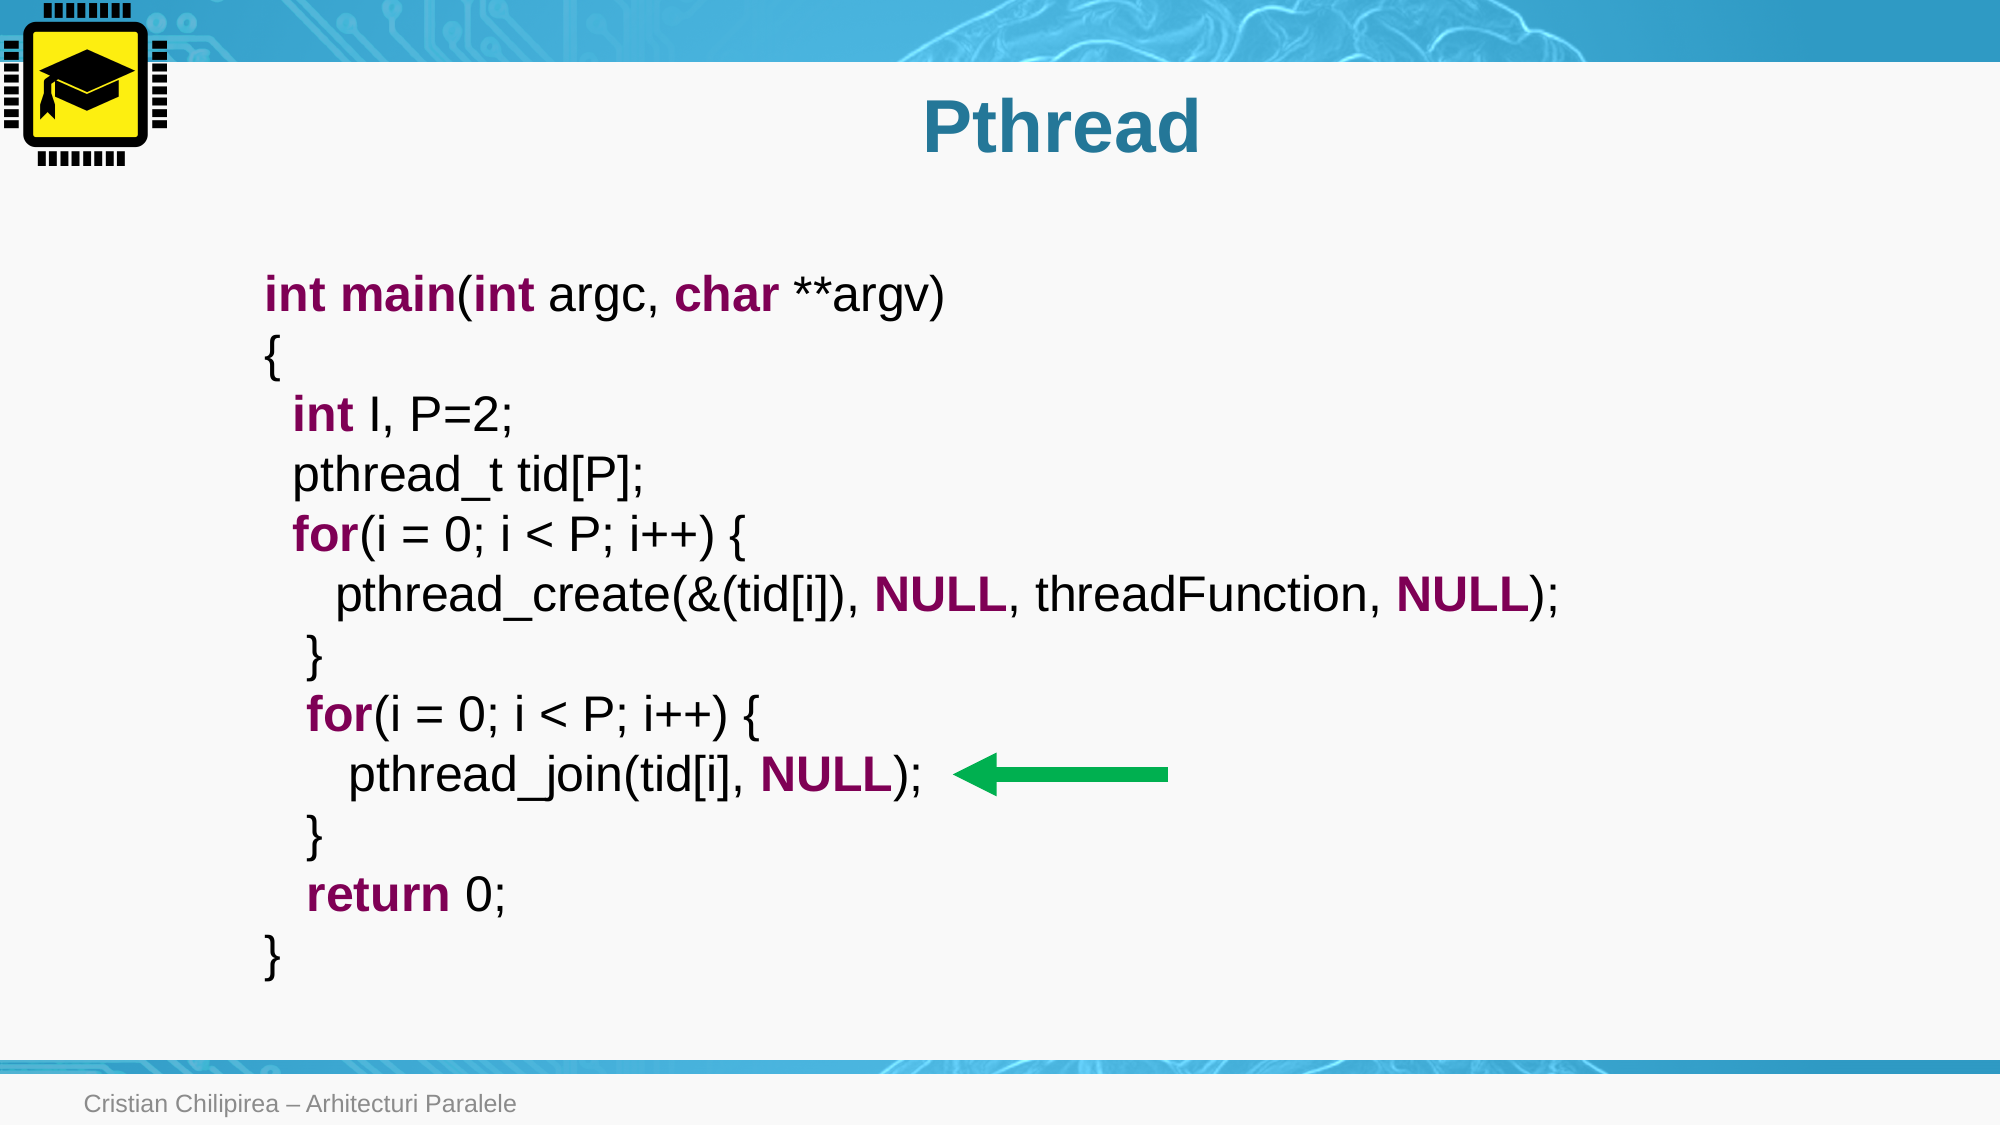

# Pthread

int main(int argc, char **argv)
{
  int I, P=2;
  pthread_t tid[P];
  for(i = 0; i < P; i++) {
     pthread_create(&(tid[i]), NULL, threadFunction, NULL);
   }
   for(i = 0; i < P; i++) {
      pthread_join(tid[i], NULL);
   }
   return 0;
}
Cristian Chilipirea – Arhitecturi Paralele